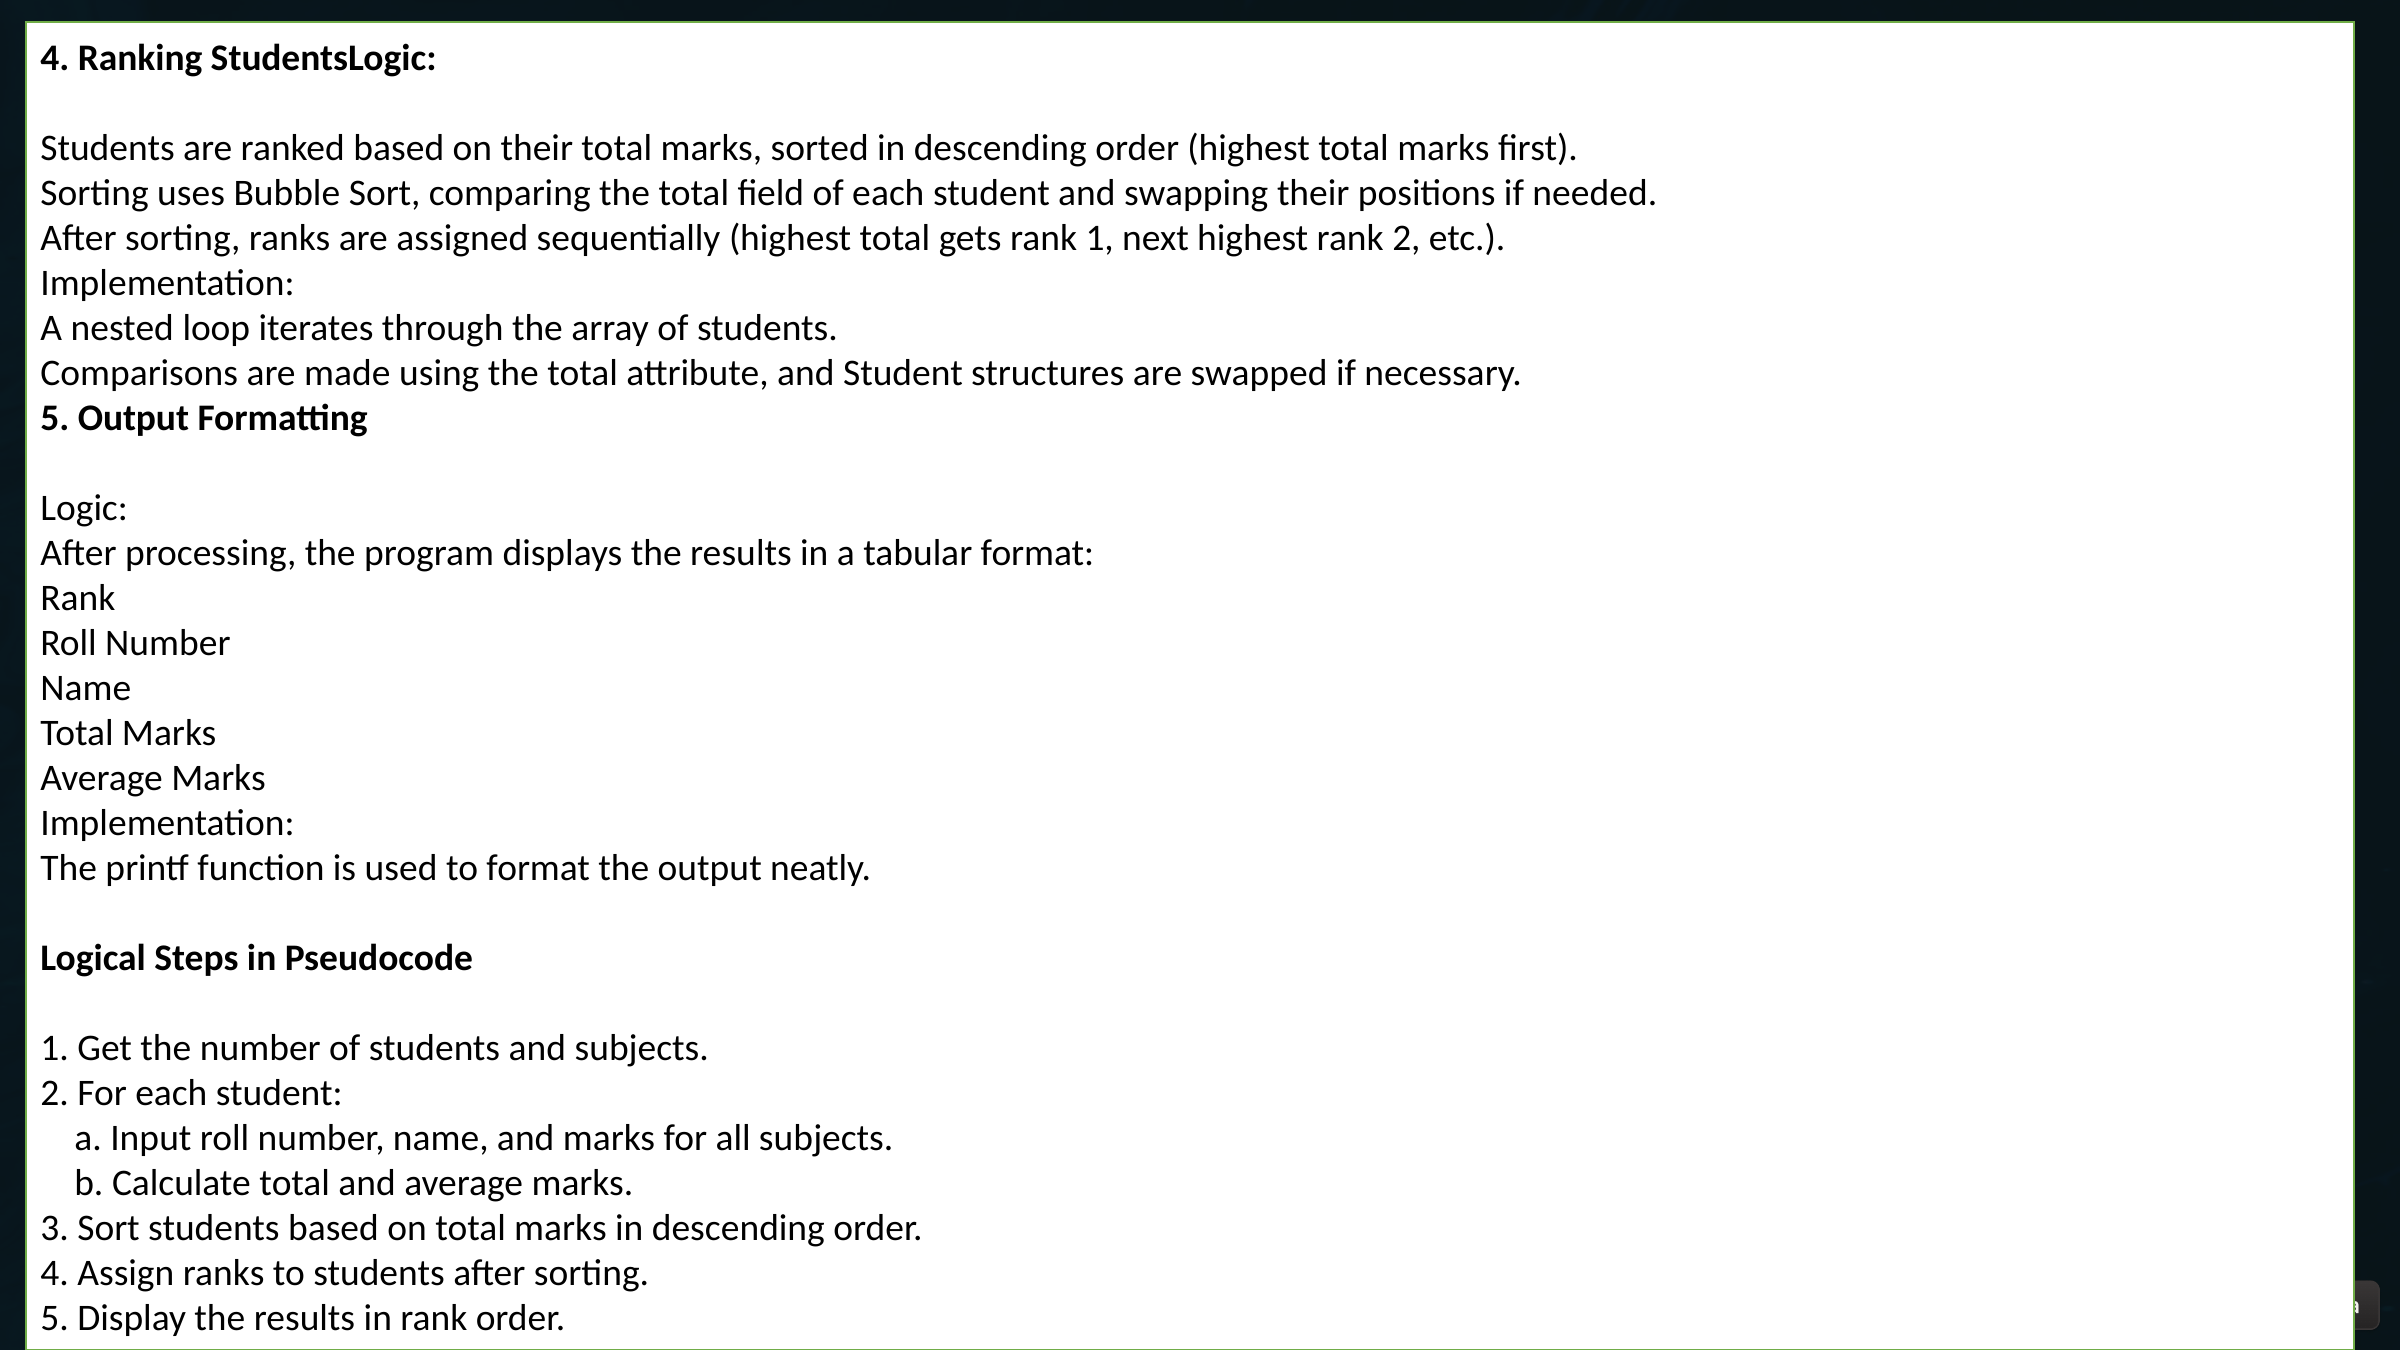

4. Ranking StudentsLogic:

Students are ranked based on their total marks, sorted in descending order (highest total marks first).
Sorting uses Bubble Sort, comparing the total field of each student and swapping their positions if needed.
After sorting, ranks are assigned sequentially (highest total gets rank 1, next highest rank 2, etc.).
Implementation:
A nested loop iterates through the array of students.
Comparisons are made using the total attribute, and Student structures are swapped if necessary.
5. Output Formatting

Logic:
After processing, the program displays the results in a tabular format:
Rank
Roll Number
Name
Total Marks
Average Marks
Implementation:
The printf function is used to format the output neatly.

Logical Steps in Pseudocode

1. Get the number of students and subjects.
2. For each student:
    a. Input roll number, name, and marks for all subjects.
    b. Calculate total and average marks.
3. Sort students based on total marks in descending order.
4. Assign ranks to students after sorting.
5. Display the results in rank order.